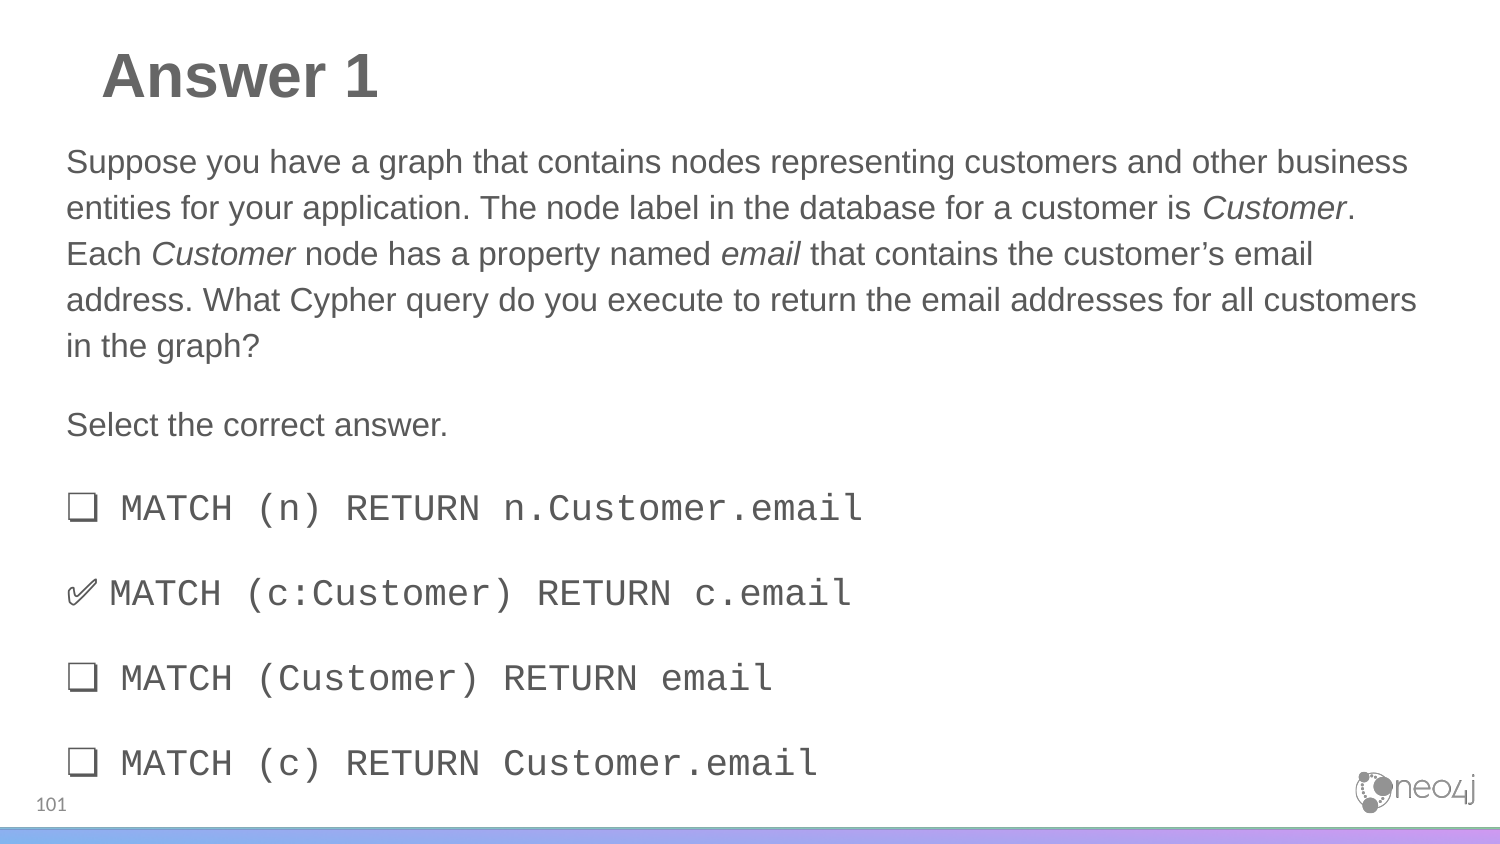

# Answer 1
Suppose you have a graph that contains nodes representing customers and other business entities for your application. The node label in the database for a customer is Customer. Each Customer node has a property named email that contains the customer’s email address. What Cypher query do you execute to return the email addresses for all customers in the graph?
Select the correct answer.
❏  MATCH (n) RETURN n.Customer.email
✅ MATCH (c:Customer) RETURN c.email
❏  MATCH (Customer) RETURN email
❏  MATCH (c) RETURN Customer.email

101